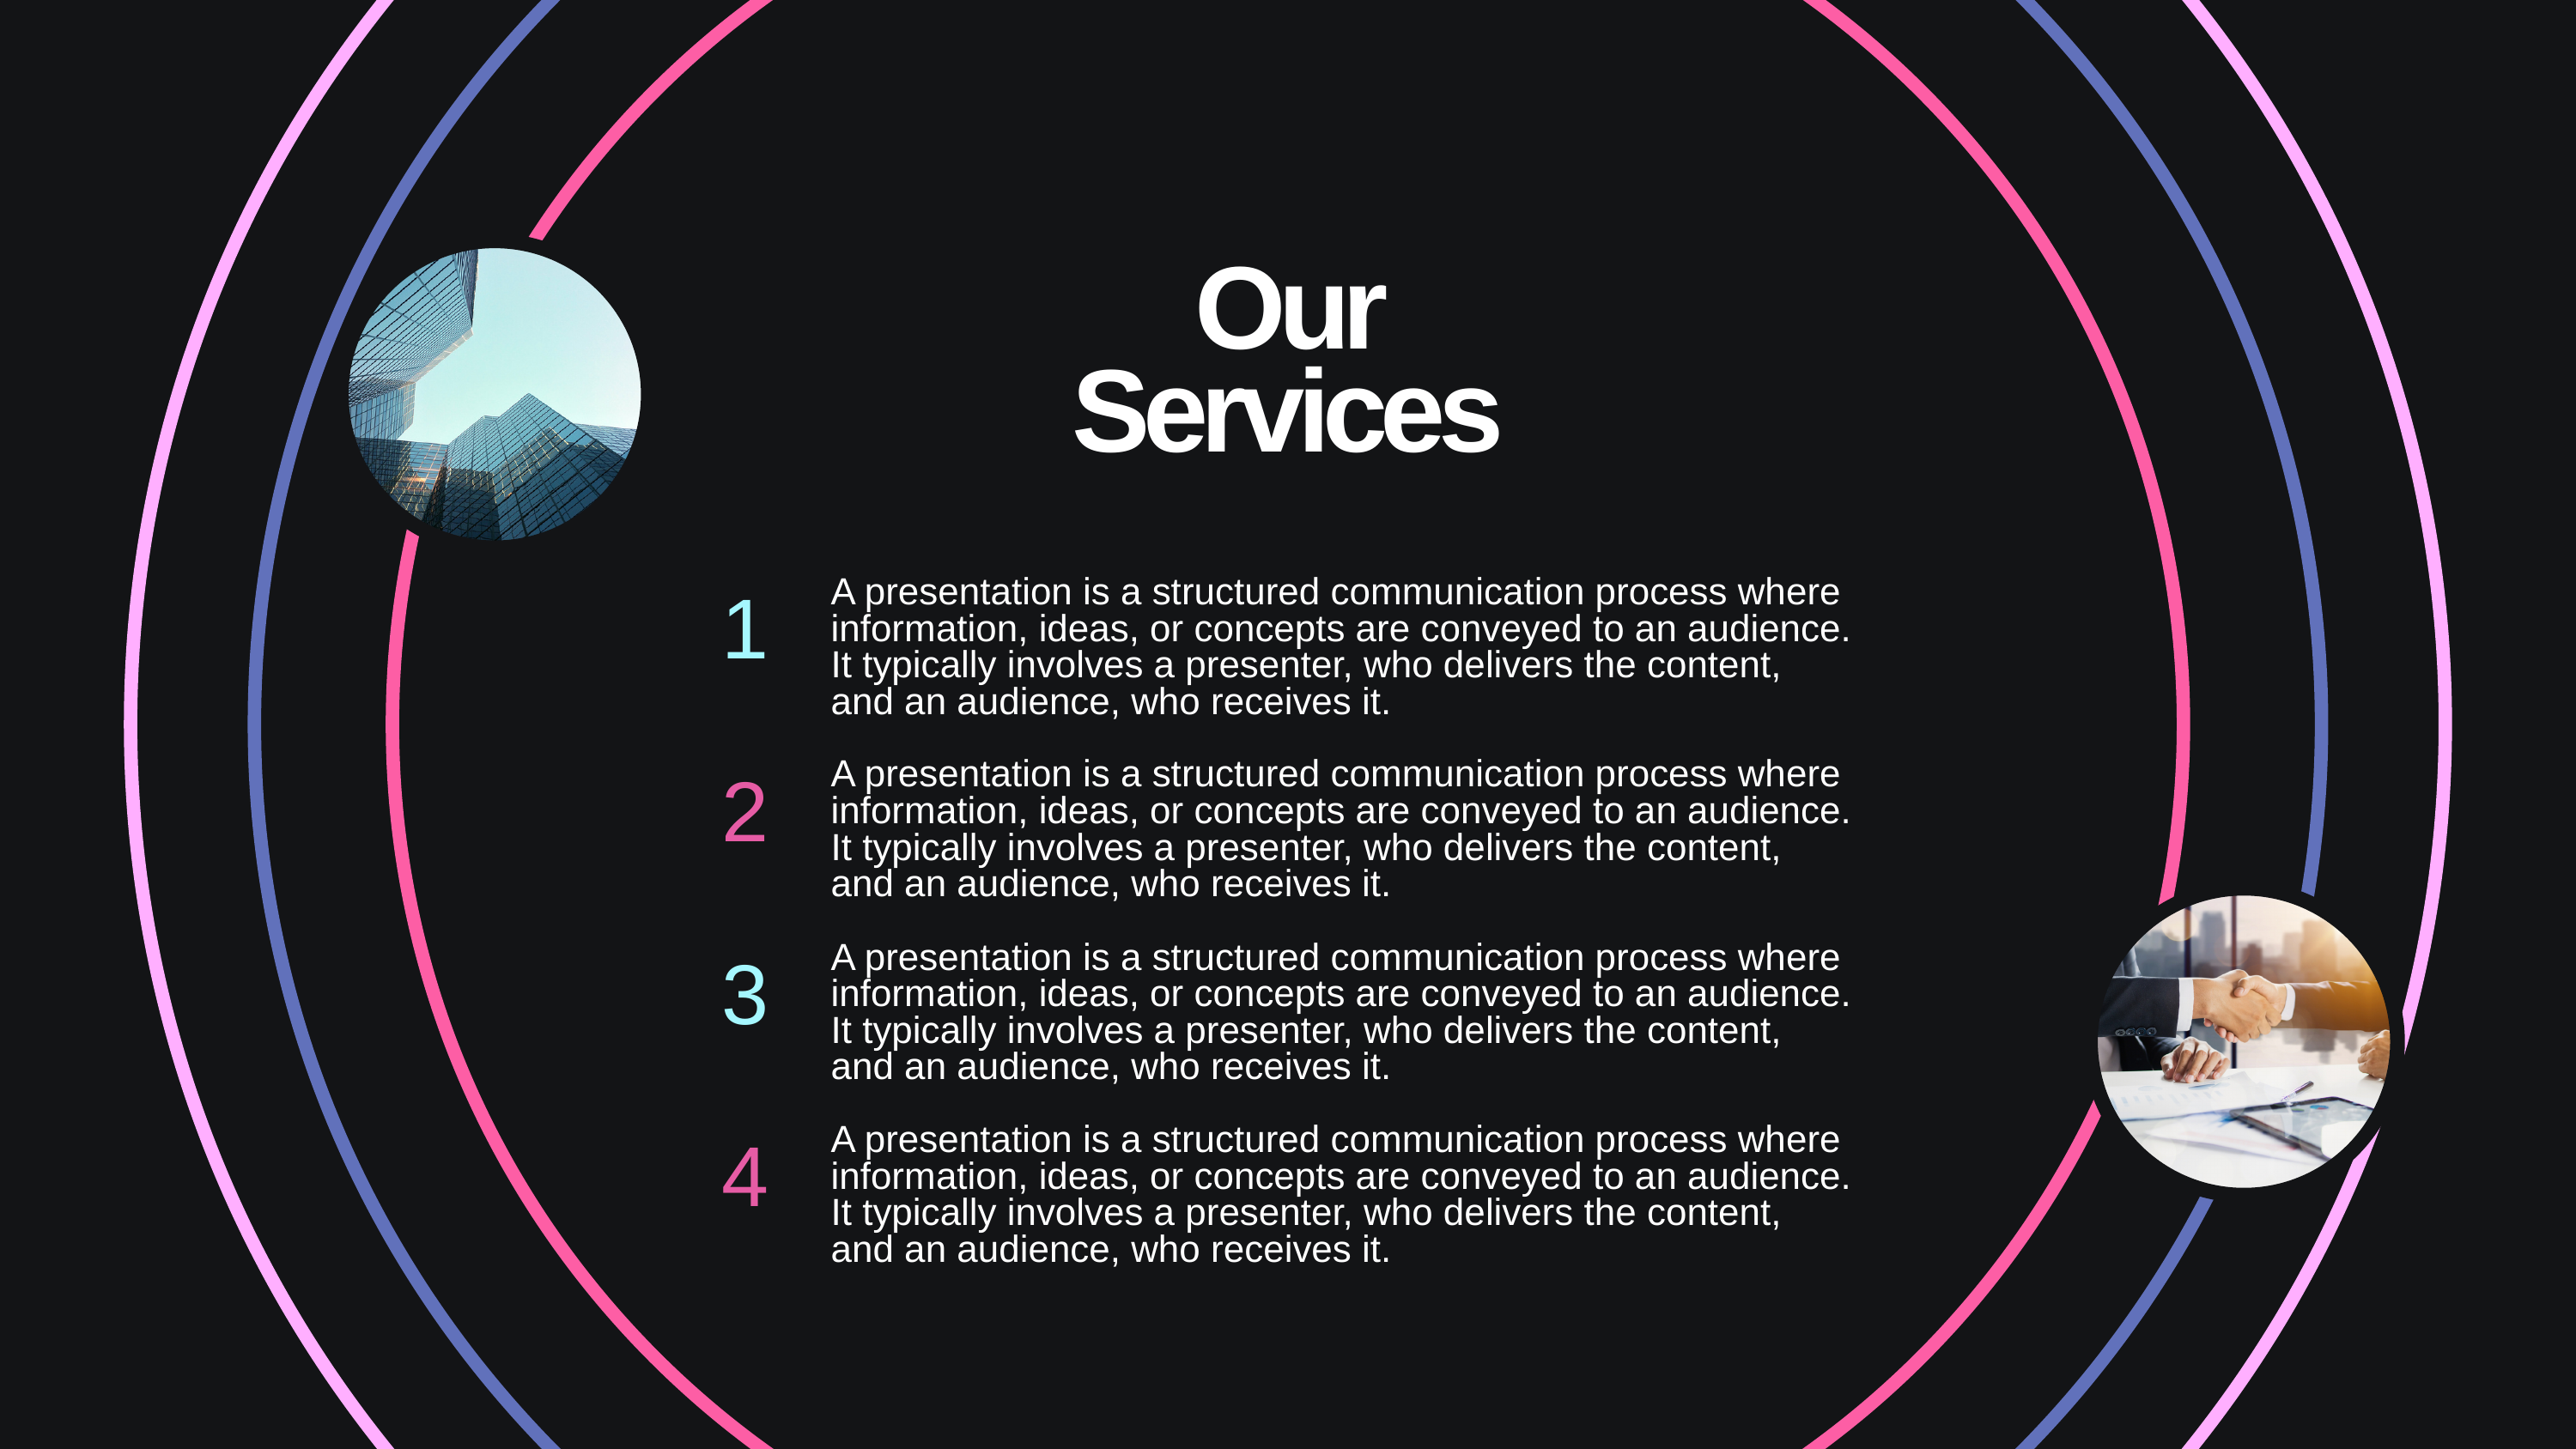

Our Services
A presentation is a structured communication process where information, ideas, or concepts are conveyed to an audience. It typically involves a presenter, who delivers the content, and an audience, who receives it.
1
A presentation is a structured communication process where information, ideas, or concepts are conveyed to an audience. It typically involves a presenter, who delivers the content, and an audience, who receives it.
2

A presentation is a structured communication process where information, ideas, or concepts are conveyed to an audience. It typically involves a presenter, who delivers the content, and an audience, who receives it.
3
A presentation is a structured communication process where information, ideas, or concepts are conveyed to an audience. It typically involves a presenter, who delivers the content, and an audience, who receives it.
4